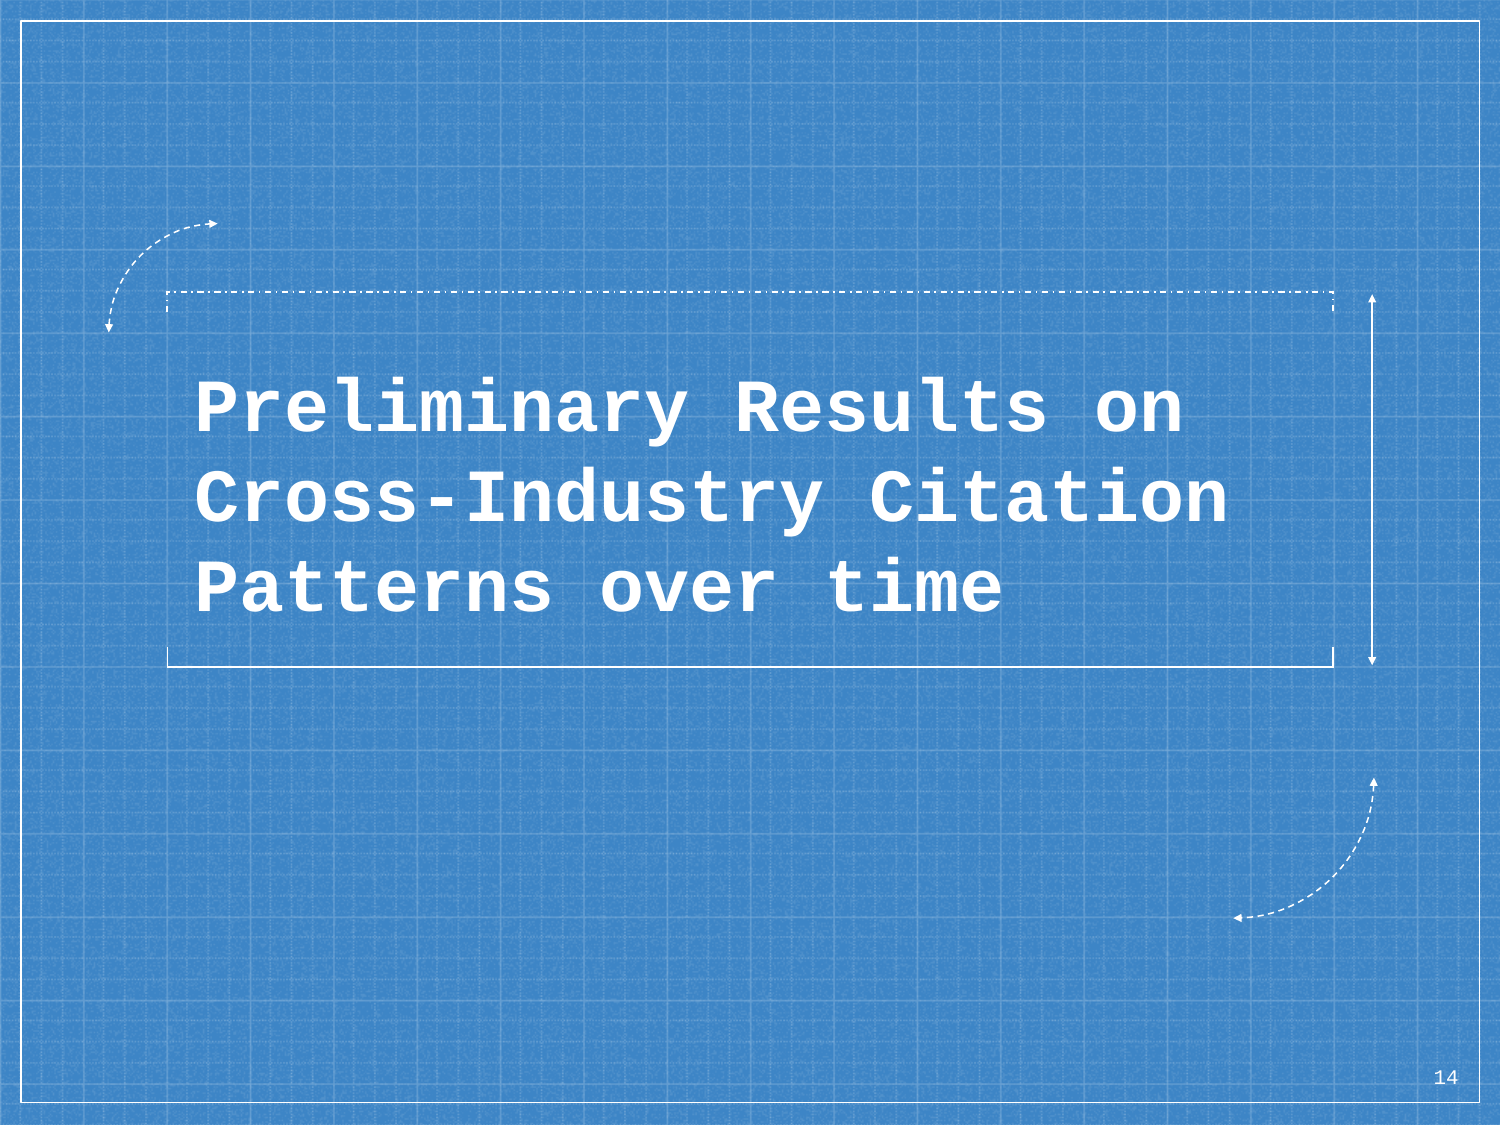

# Preliminary Results on Cross-Industry Citation Patterns over time
14